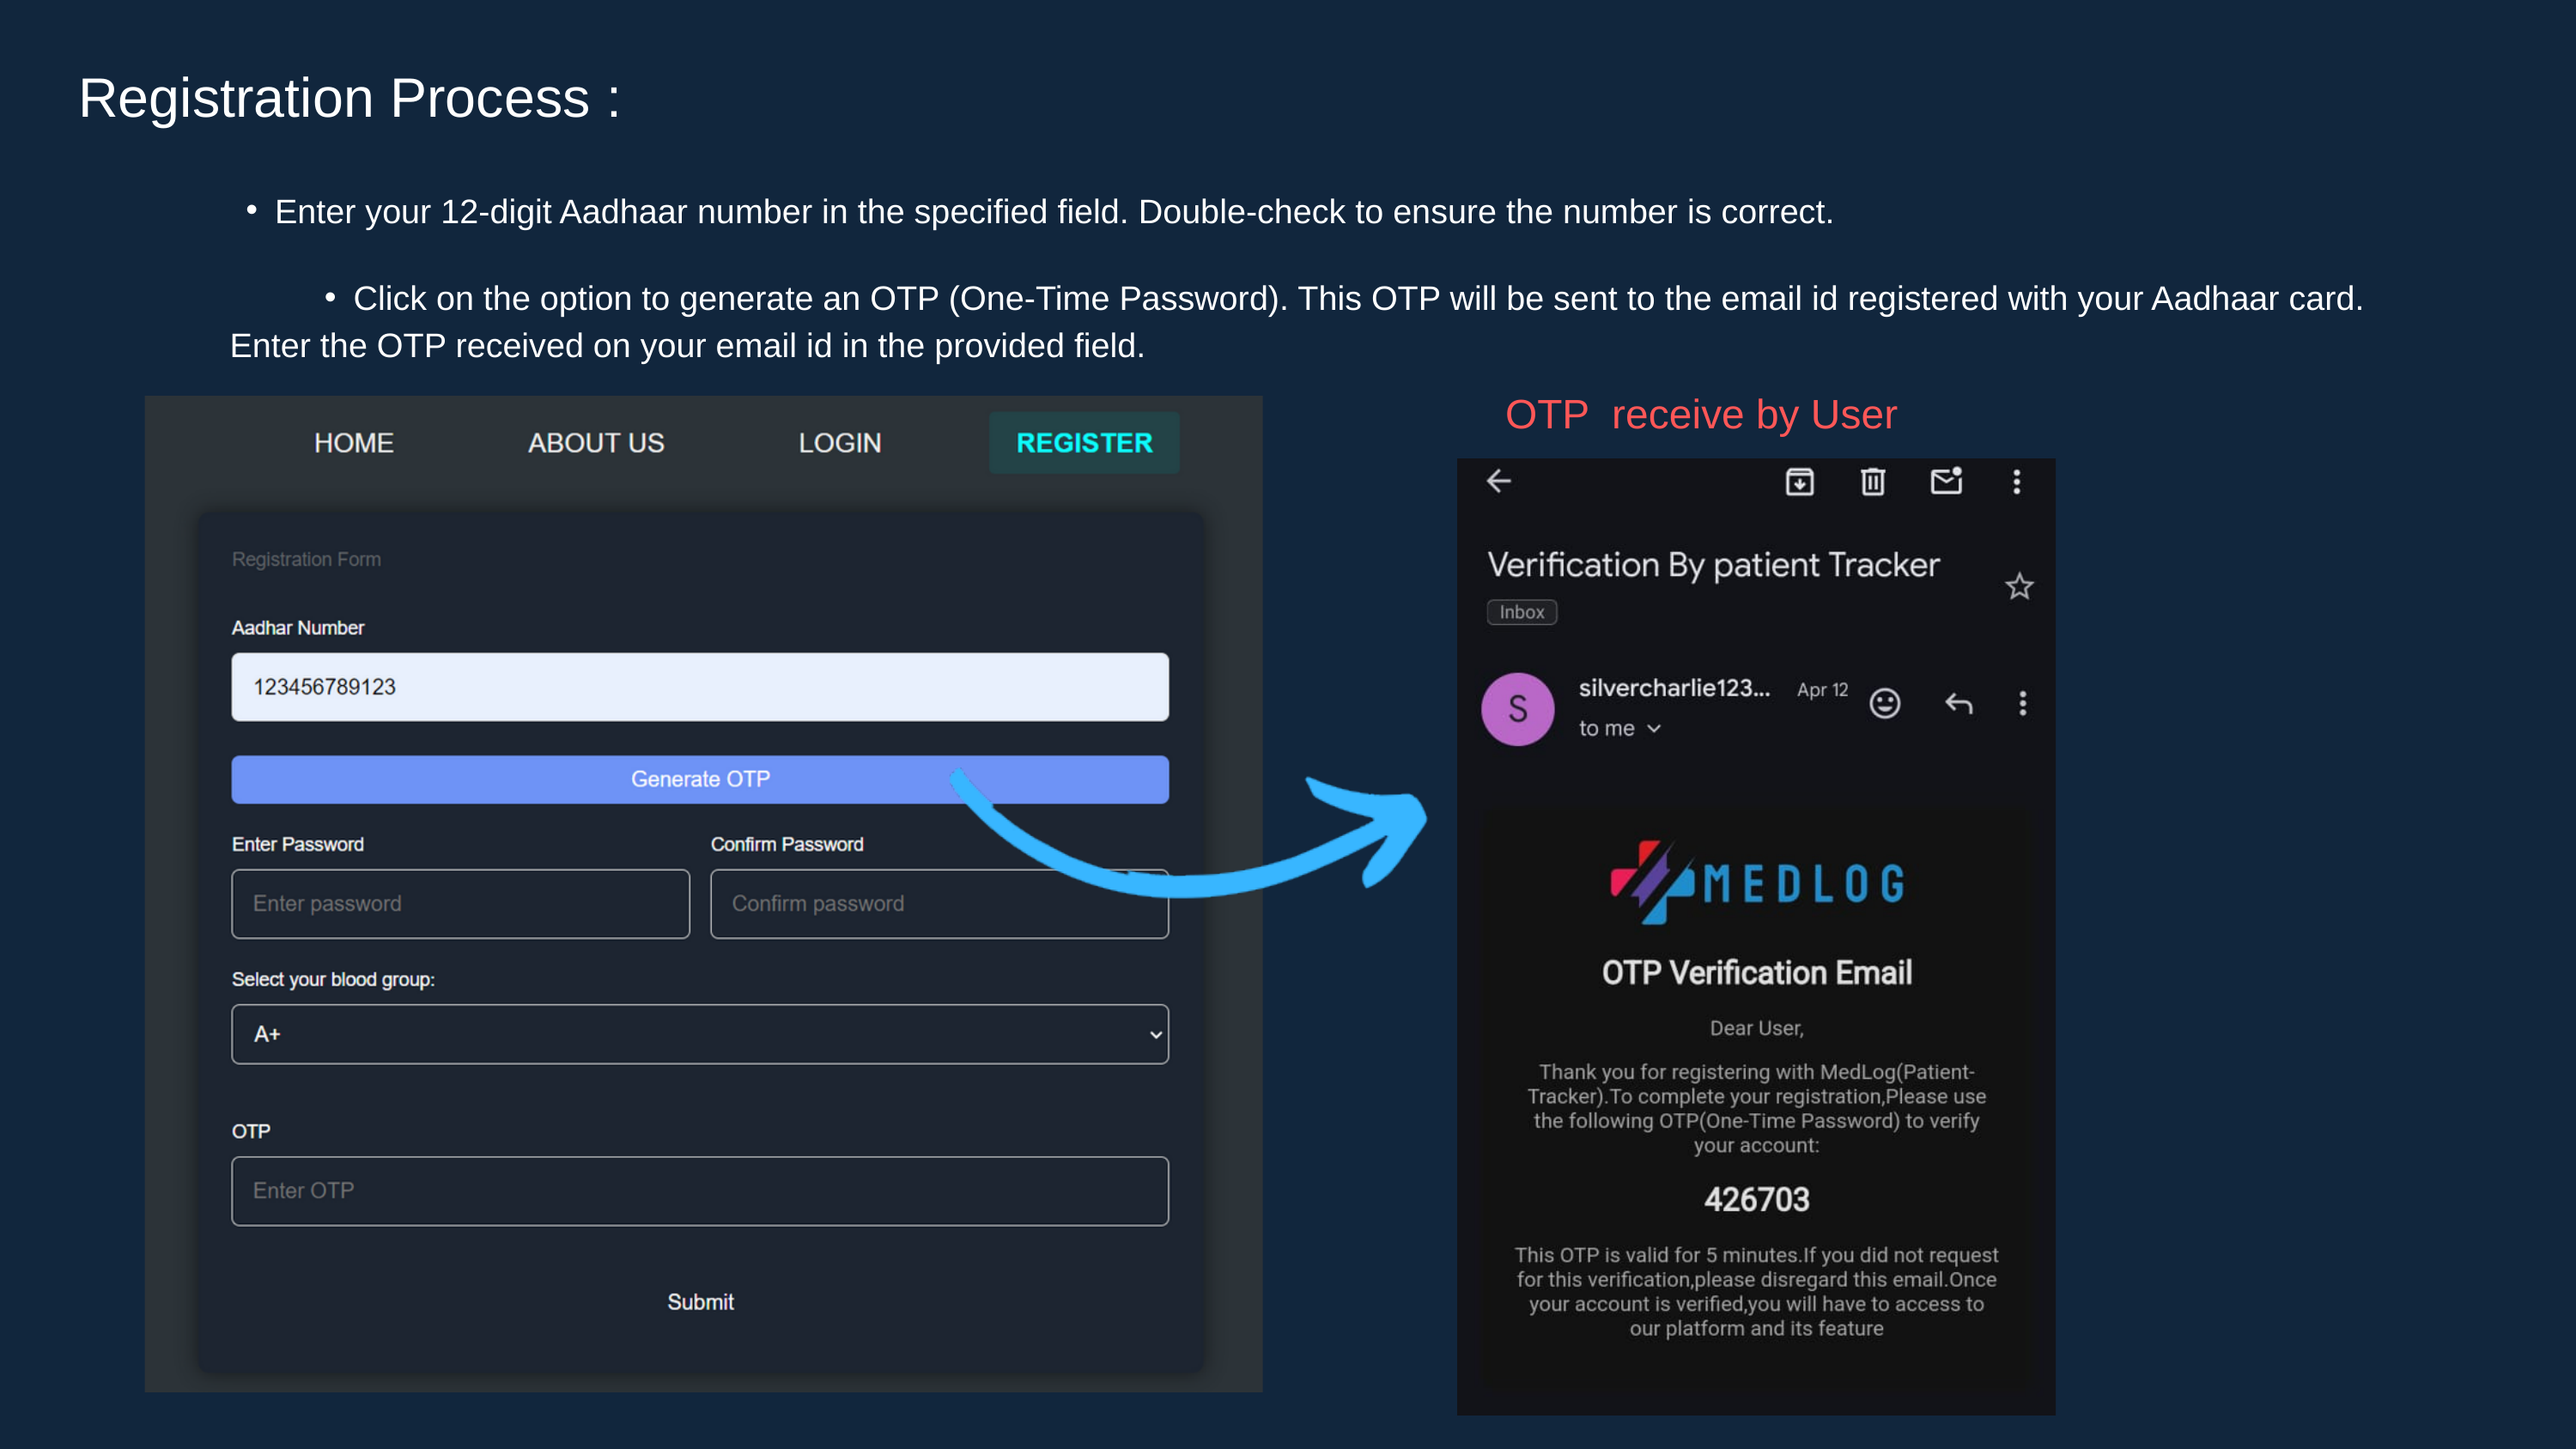

Registration Process :
Enter your 12-digit Aadhaar number in the specified field. Double-check to ensure the number is correct.

Click on the option to generate an OTP (One-Time Password). This OTP will be sent to the email id registered with your Aadhaar card.
         Enter the OTP received on your email id in the provided field.
OTP  receive by User